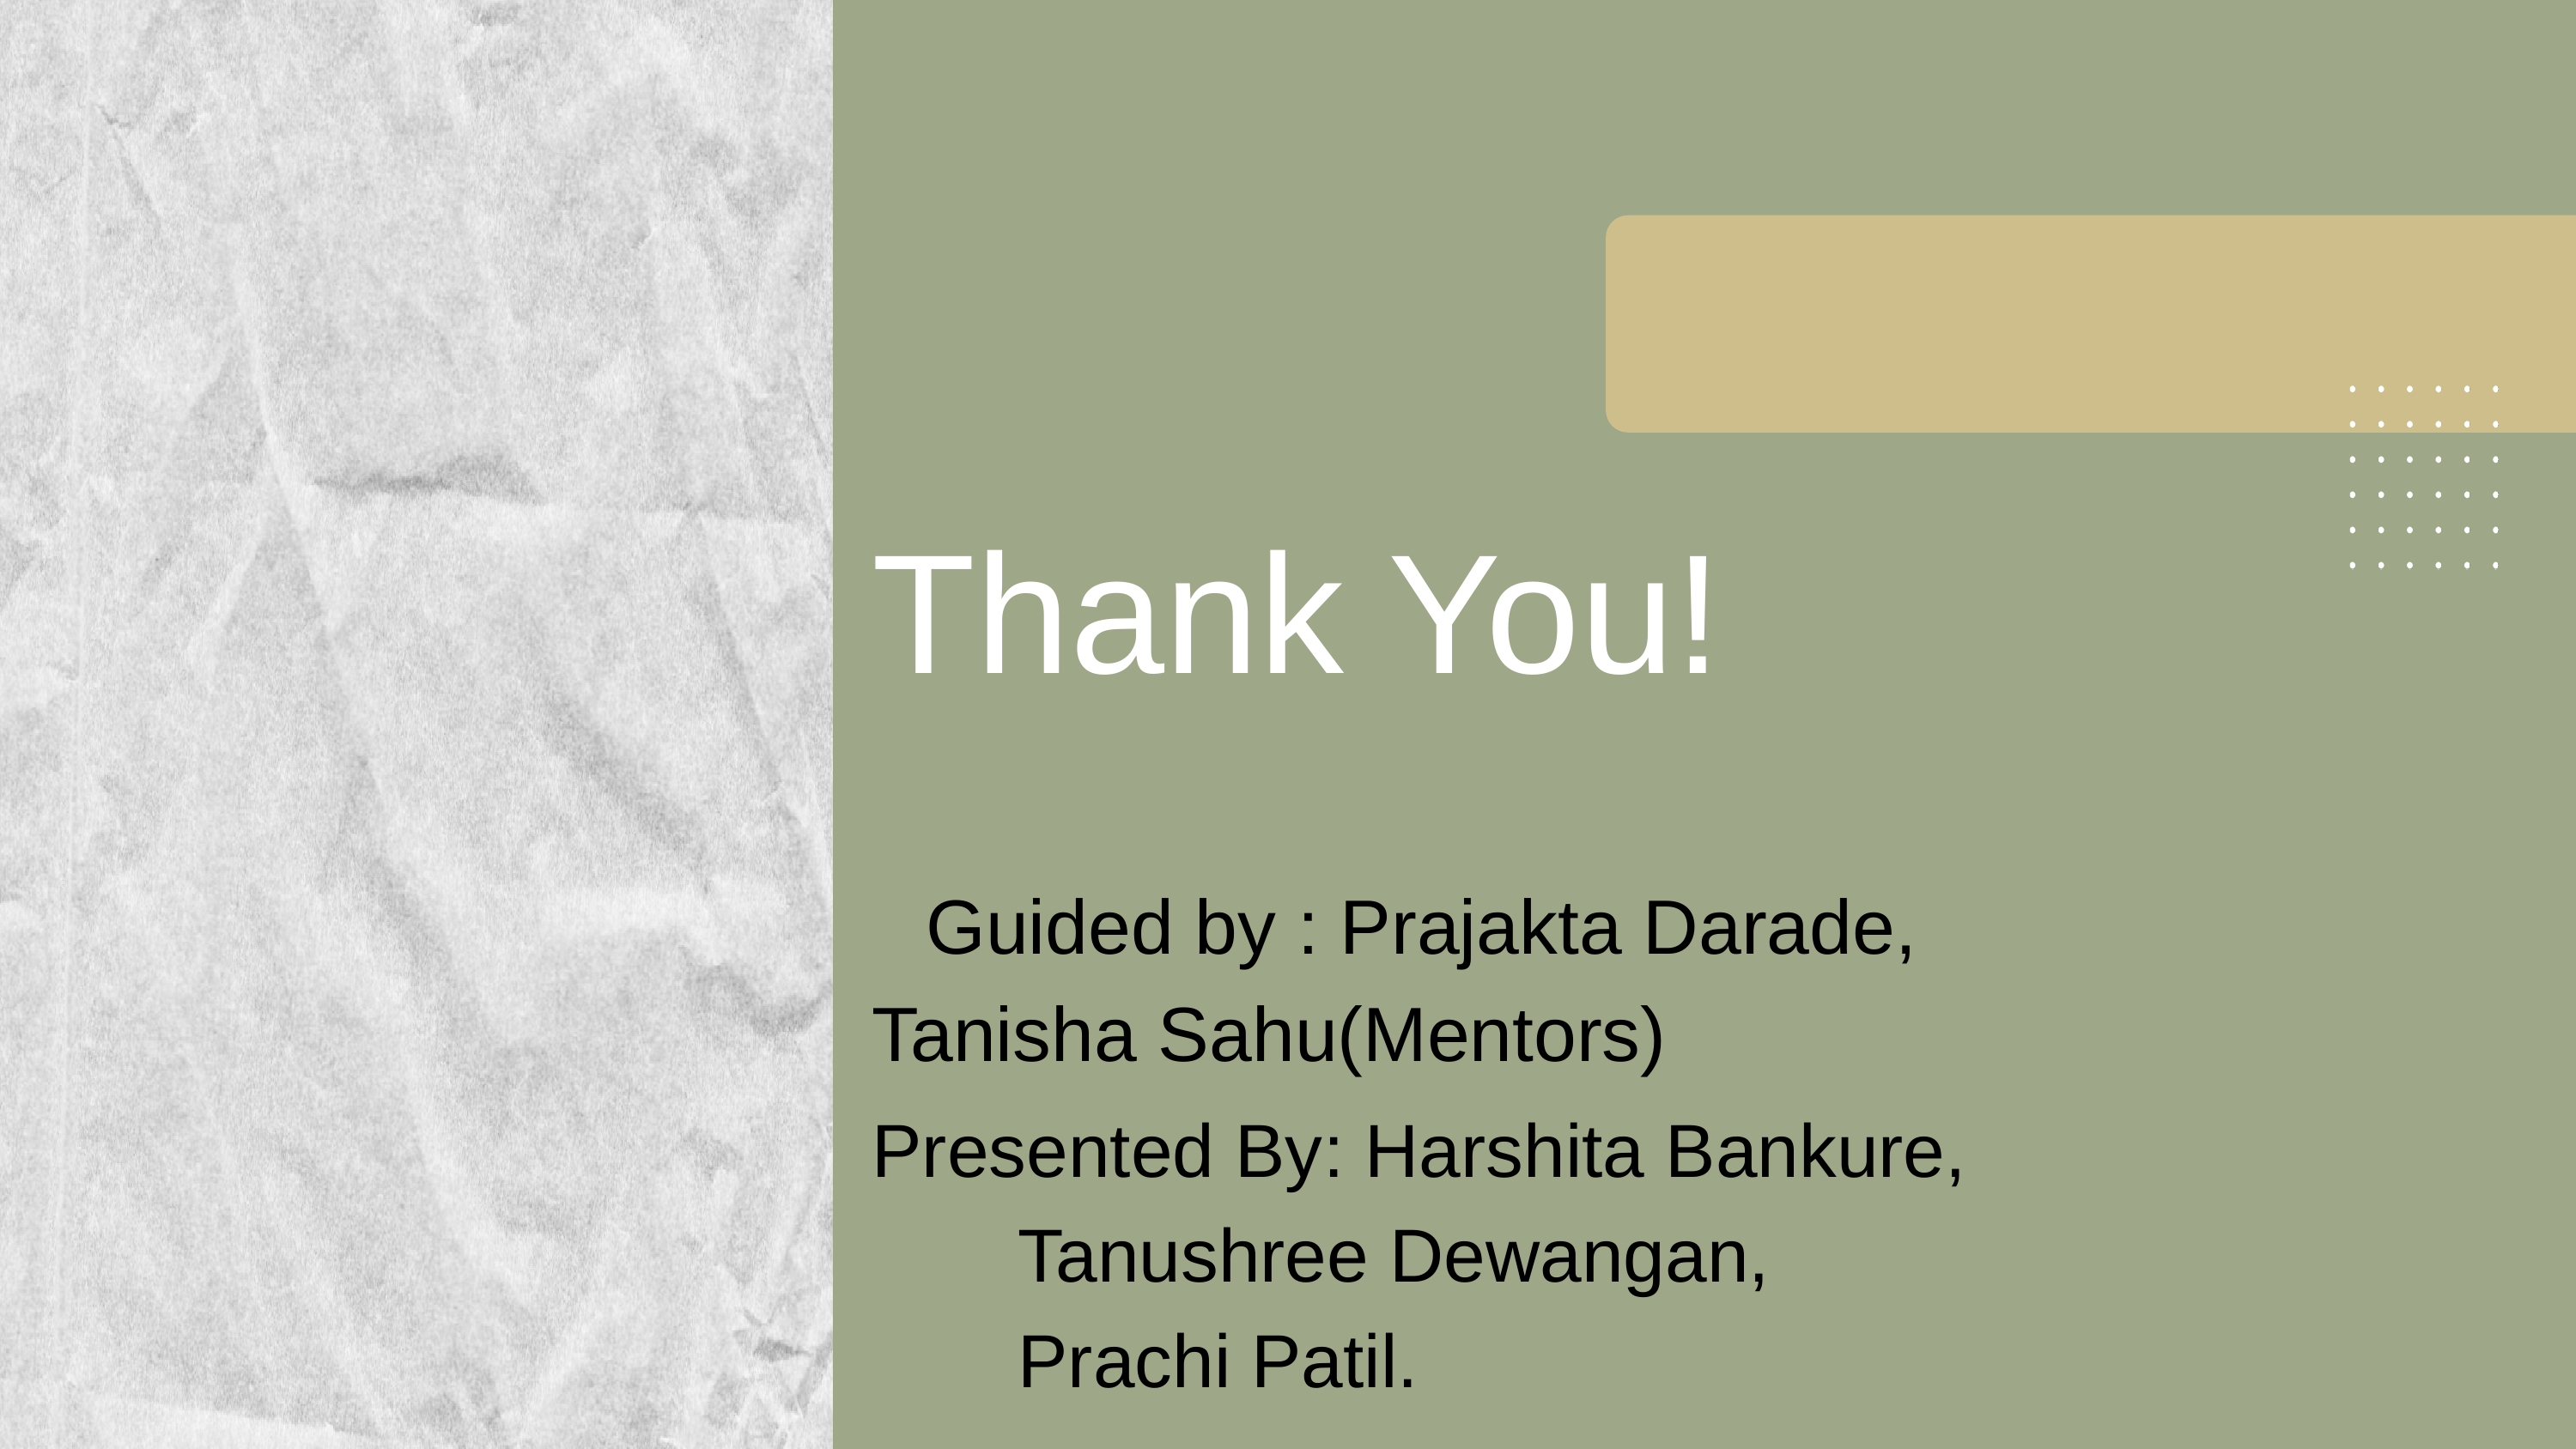

Thank You!
Guided by : Prajakta Darade,
Tanisha Sahu(Mentors)

Presented By: Harshita Bankure,
       Tanushree Dewangan,
       Prachi Patil.